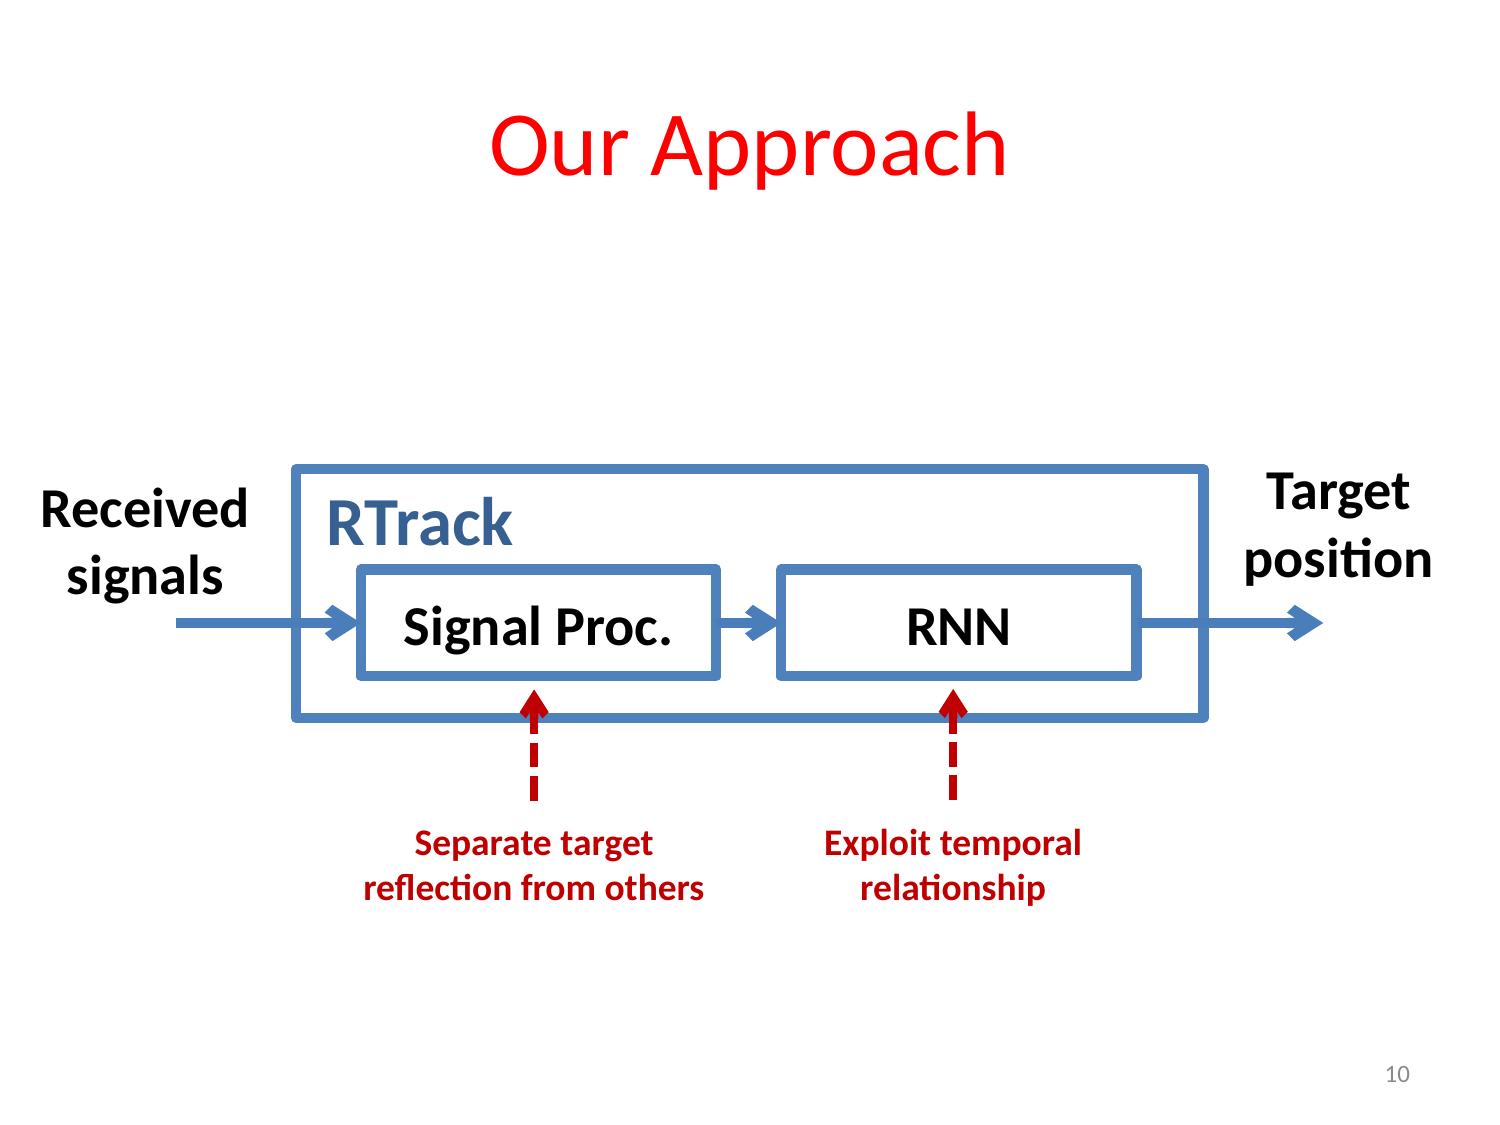

# Our Approach
Target position
Received signals

RTrack
Signal Proc.
RNN
Exploit temporal relationship
Separate target reflection from others
10